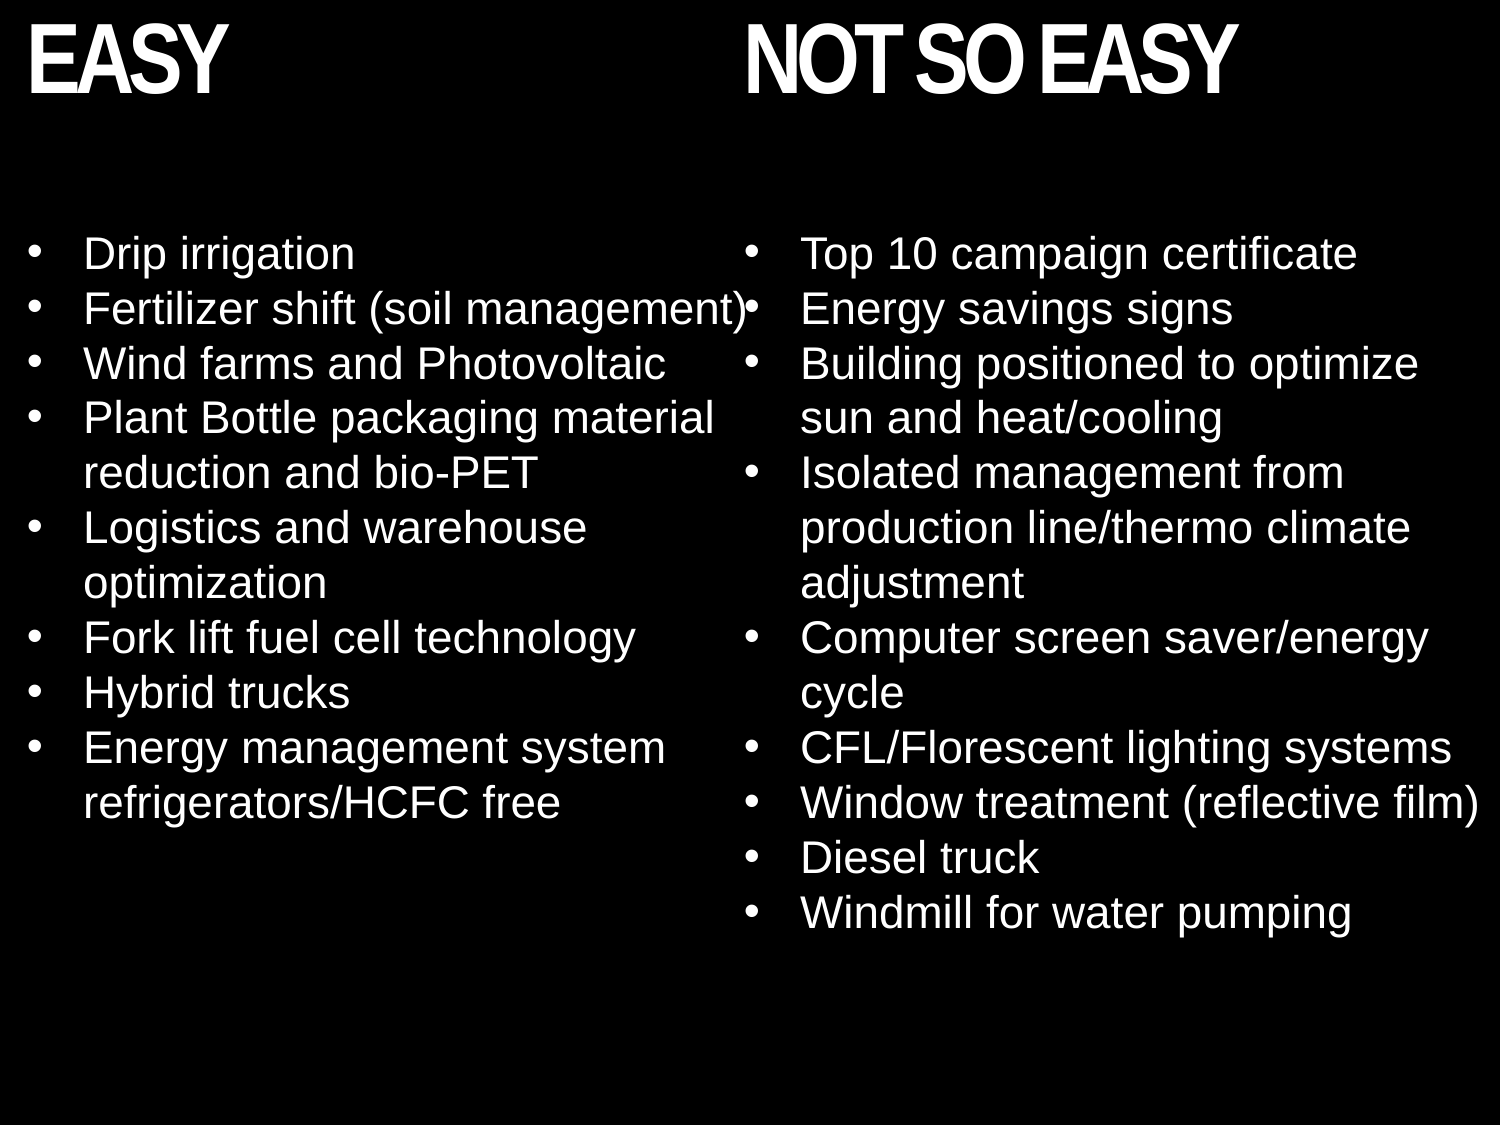

EASY

Drip irrigation
Fertilizer shift (soil management)
Wind farms and Photovoltaic
Plant Bottle packaging material reduction and bio-PET
Logistics and warehouse optimization
Fork lift fuel cell technology
Hybrid trucks
Energy management system refrigerators/HCFC free

NOT SO EASY

Top 10 campaign certificate
Energy savings signs
Building positioned to optimize sun and heat/cooling
Isolated management from production line/thermo climate adjustment
Computer screen saver/energy cycle
CFL/Florescent lighting systems
Window treatment (reflective film)
Diesel truck
Windmill for water pumping